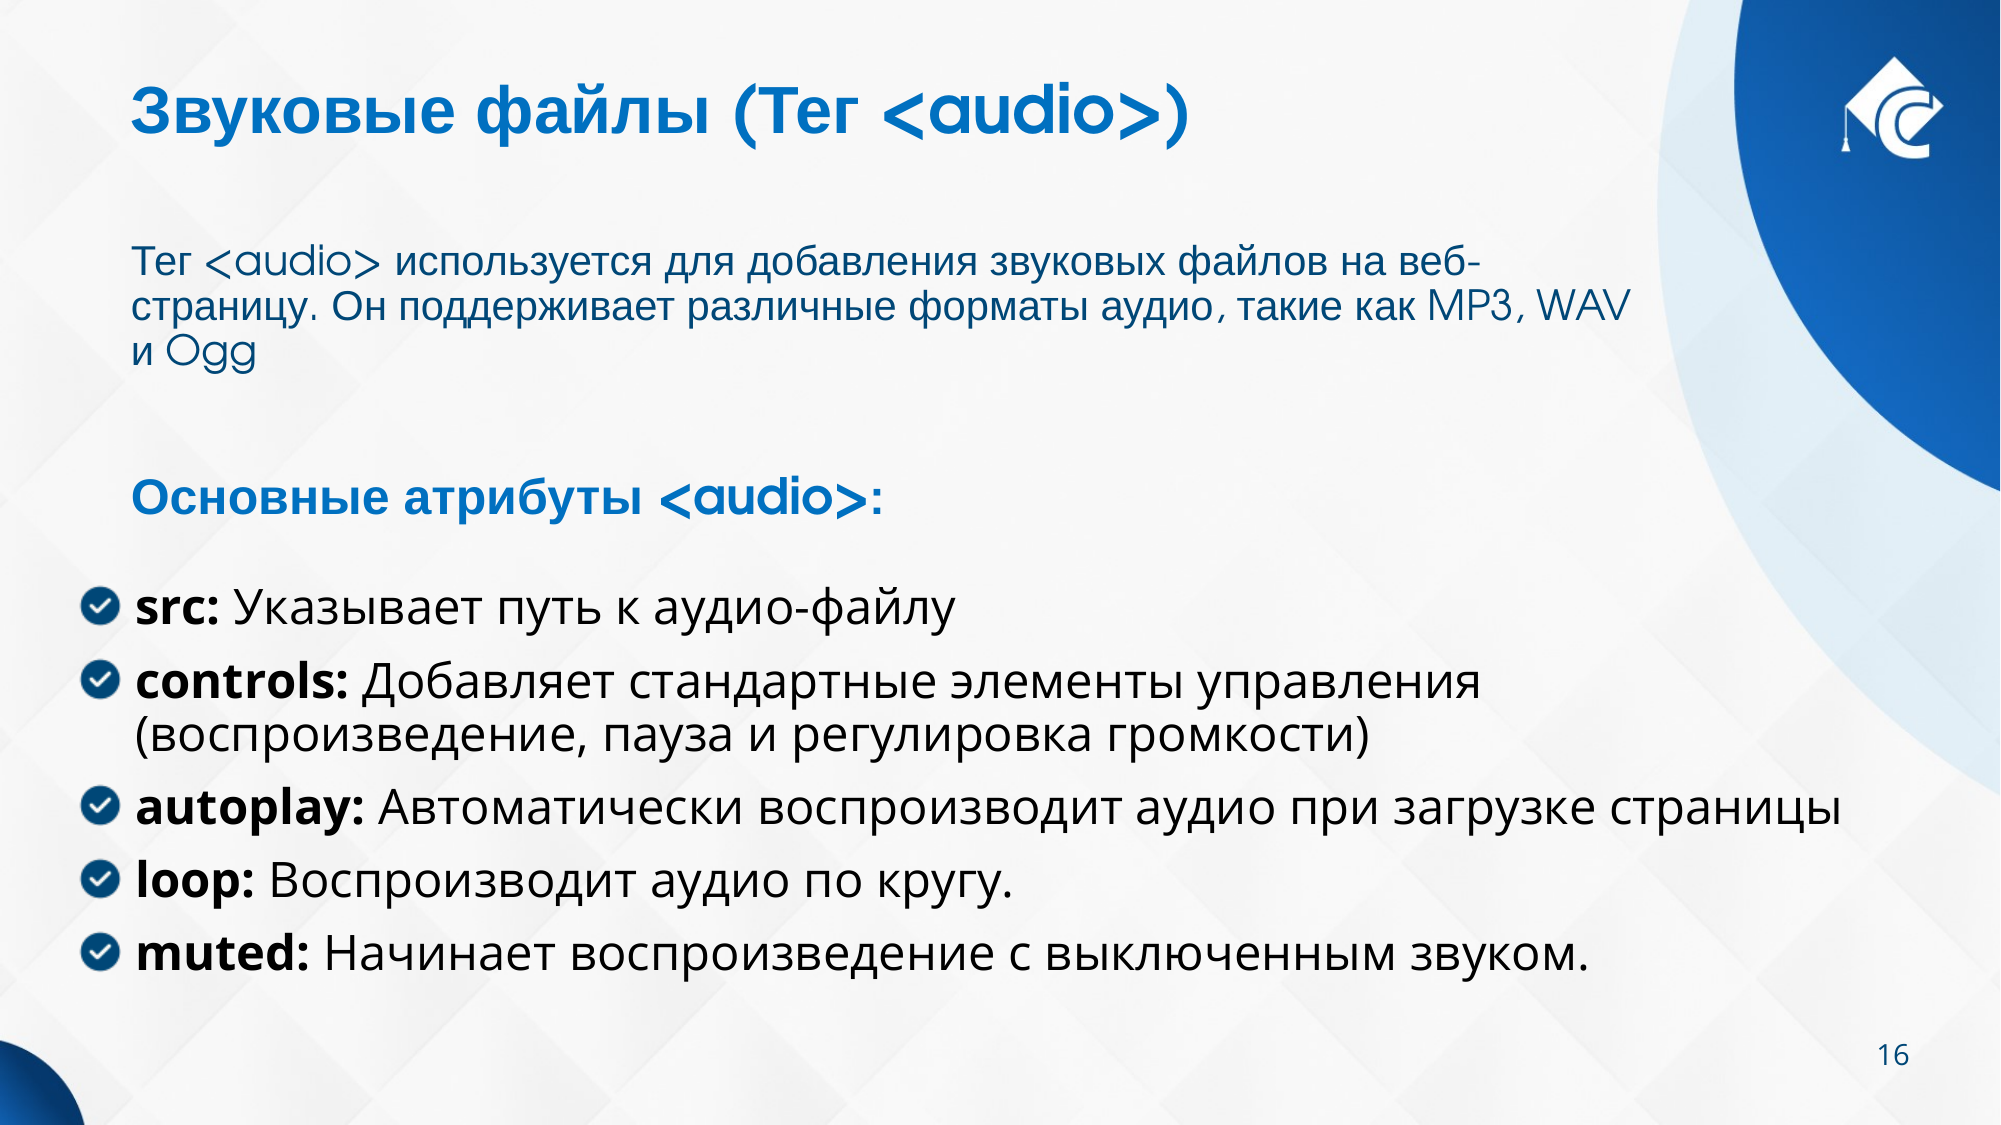

# Звуковые файлы (Тег <audio>)
Тег <audio> используется для добавления звуковых файлов на веб-страницу. Он поддерживает различные форматы аудио, такие как MP3, WAV и Ogg
Основные атрибуты <audio>:
src: Указывает путь к аудио-файлу
controls: Добавляет стандартные элементы управления (воспроизведение, пауза и регулировка громкости)
autoplay: Автоматически воспроизводит аудио при загрузке страницы
loop: Воспроизводит аудио по кругу.
muted: Начинает воспроизведение с выключенным звуком.
16